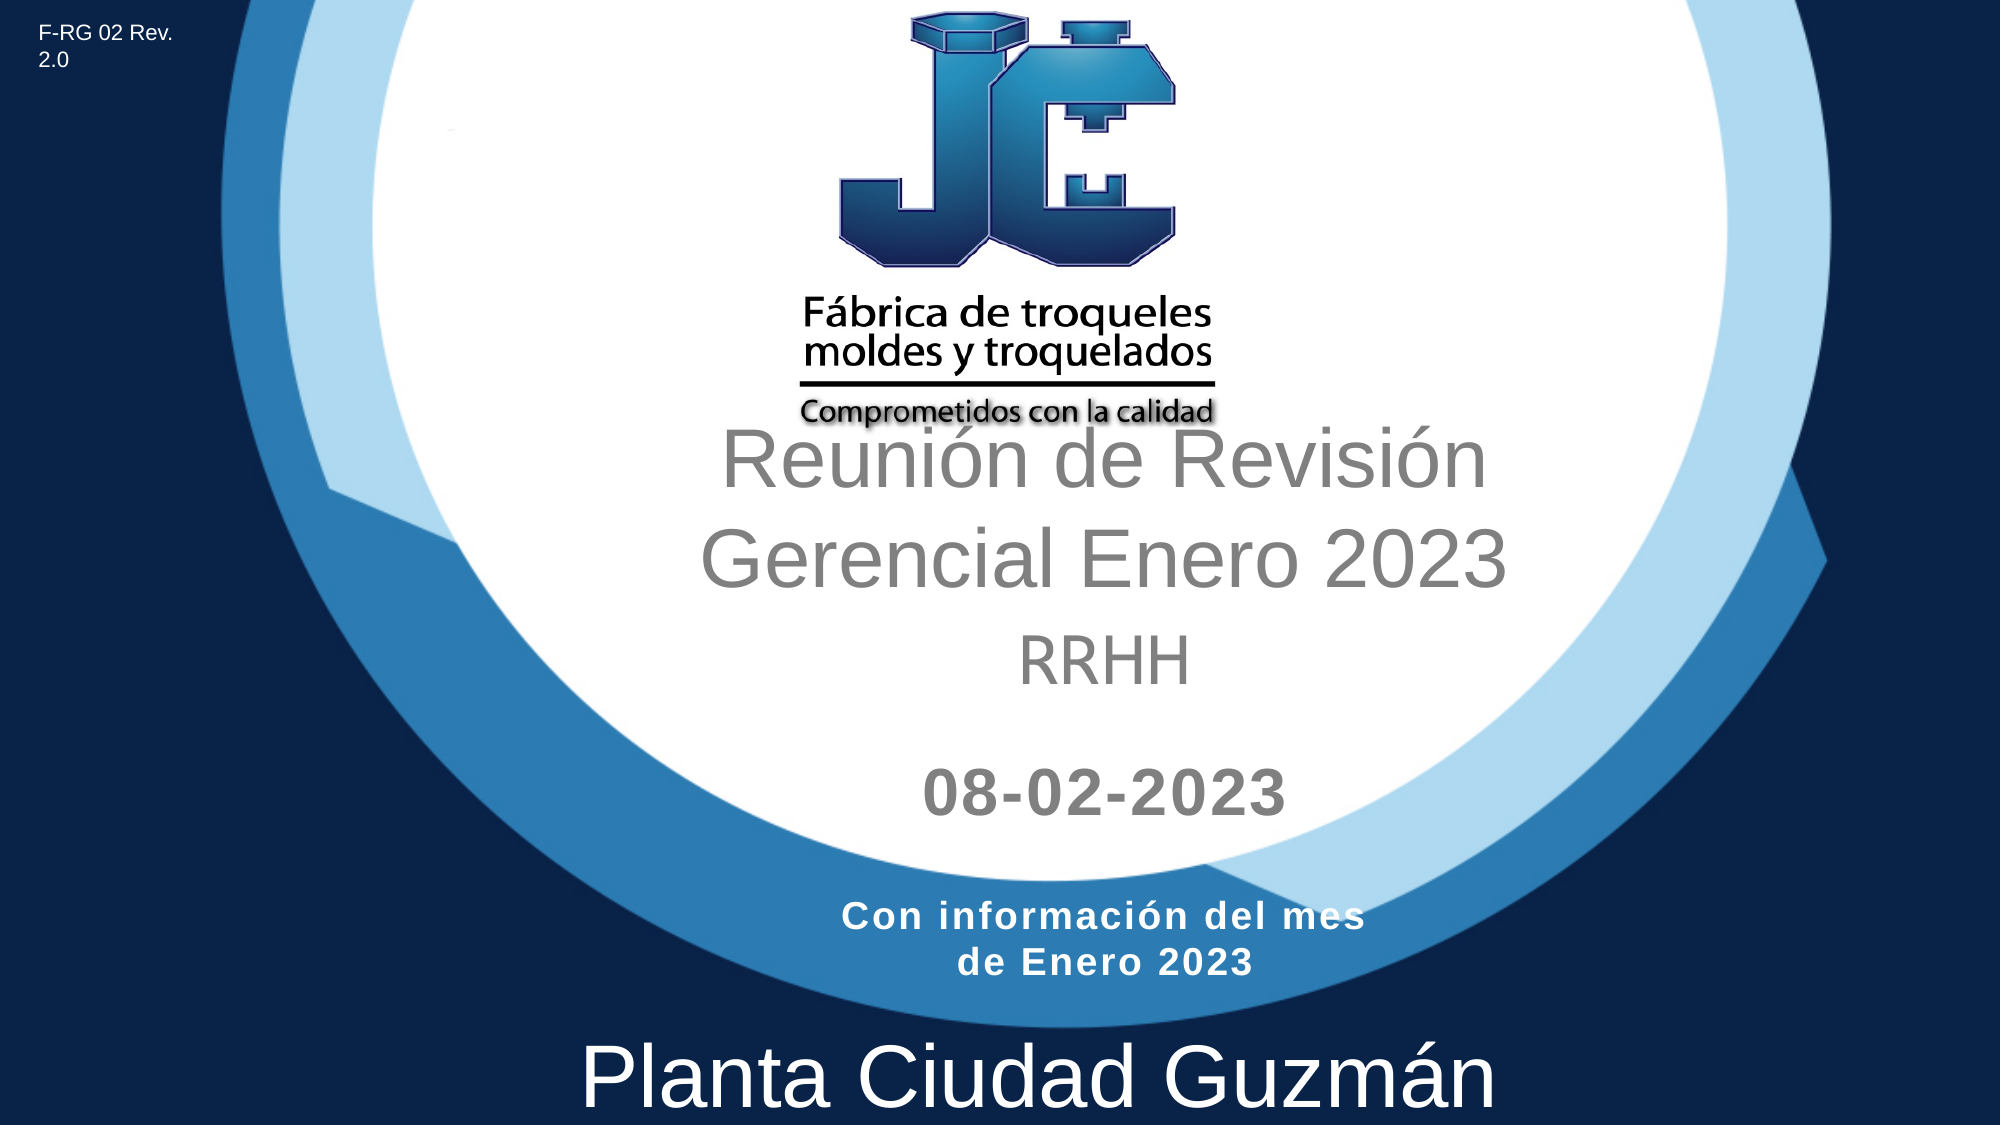

F-RG 02 Rev. 2.0
Reunión de Revisión Gerencial Enero 2023
RRHH
08-02-2023

Con información del mes de Enero 2023

Planta Ciudad Guzmán